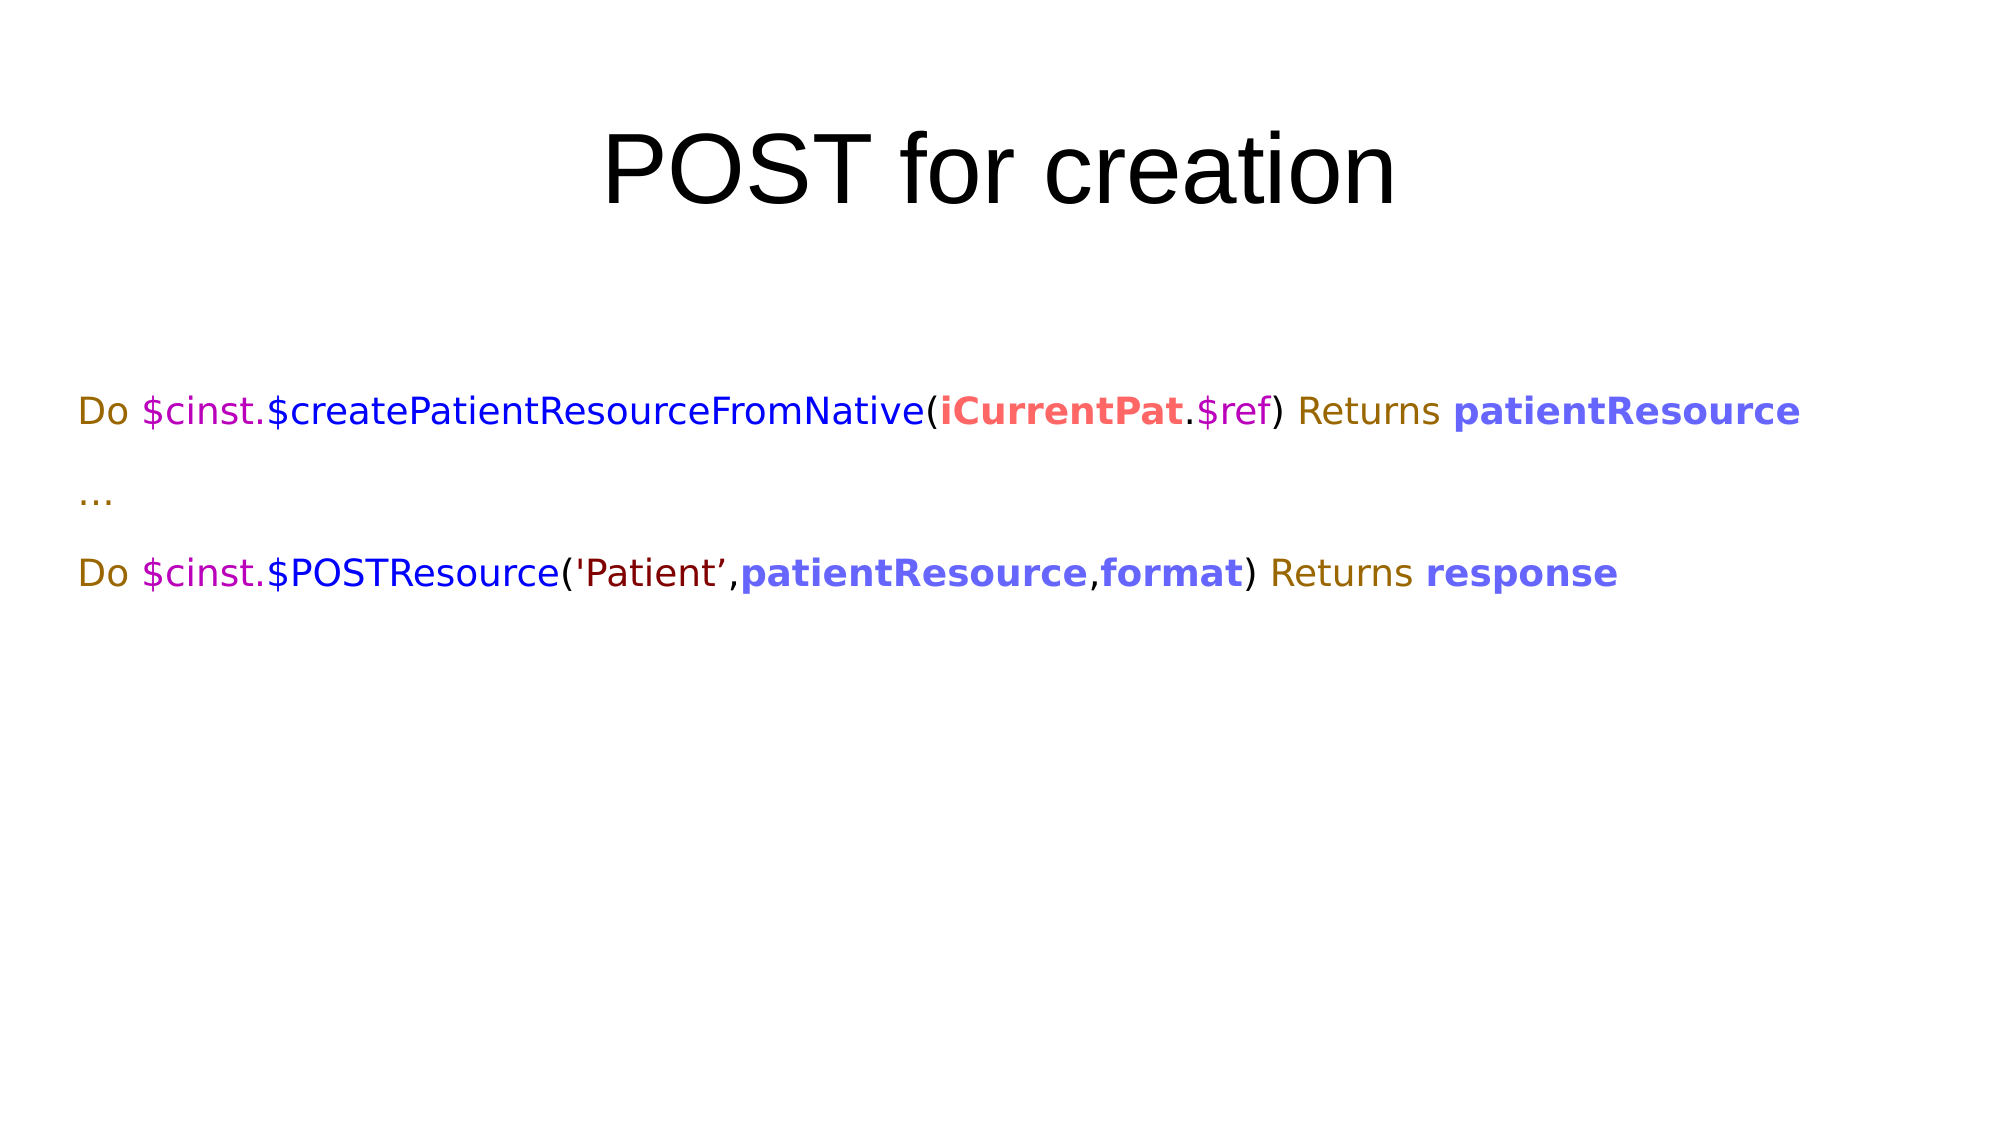

# POST for creation

Do $cinst.$createPatientResourceFromNative(iCurrentPat.$ref) Returns patientResource

…

Do $cinst.$POSTResource('Patient’,patientResource,format) Returns response